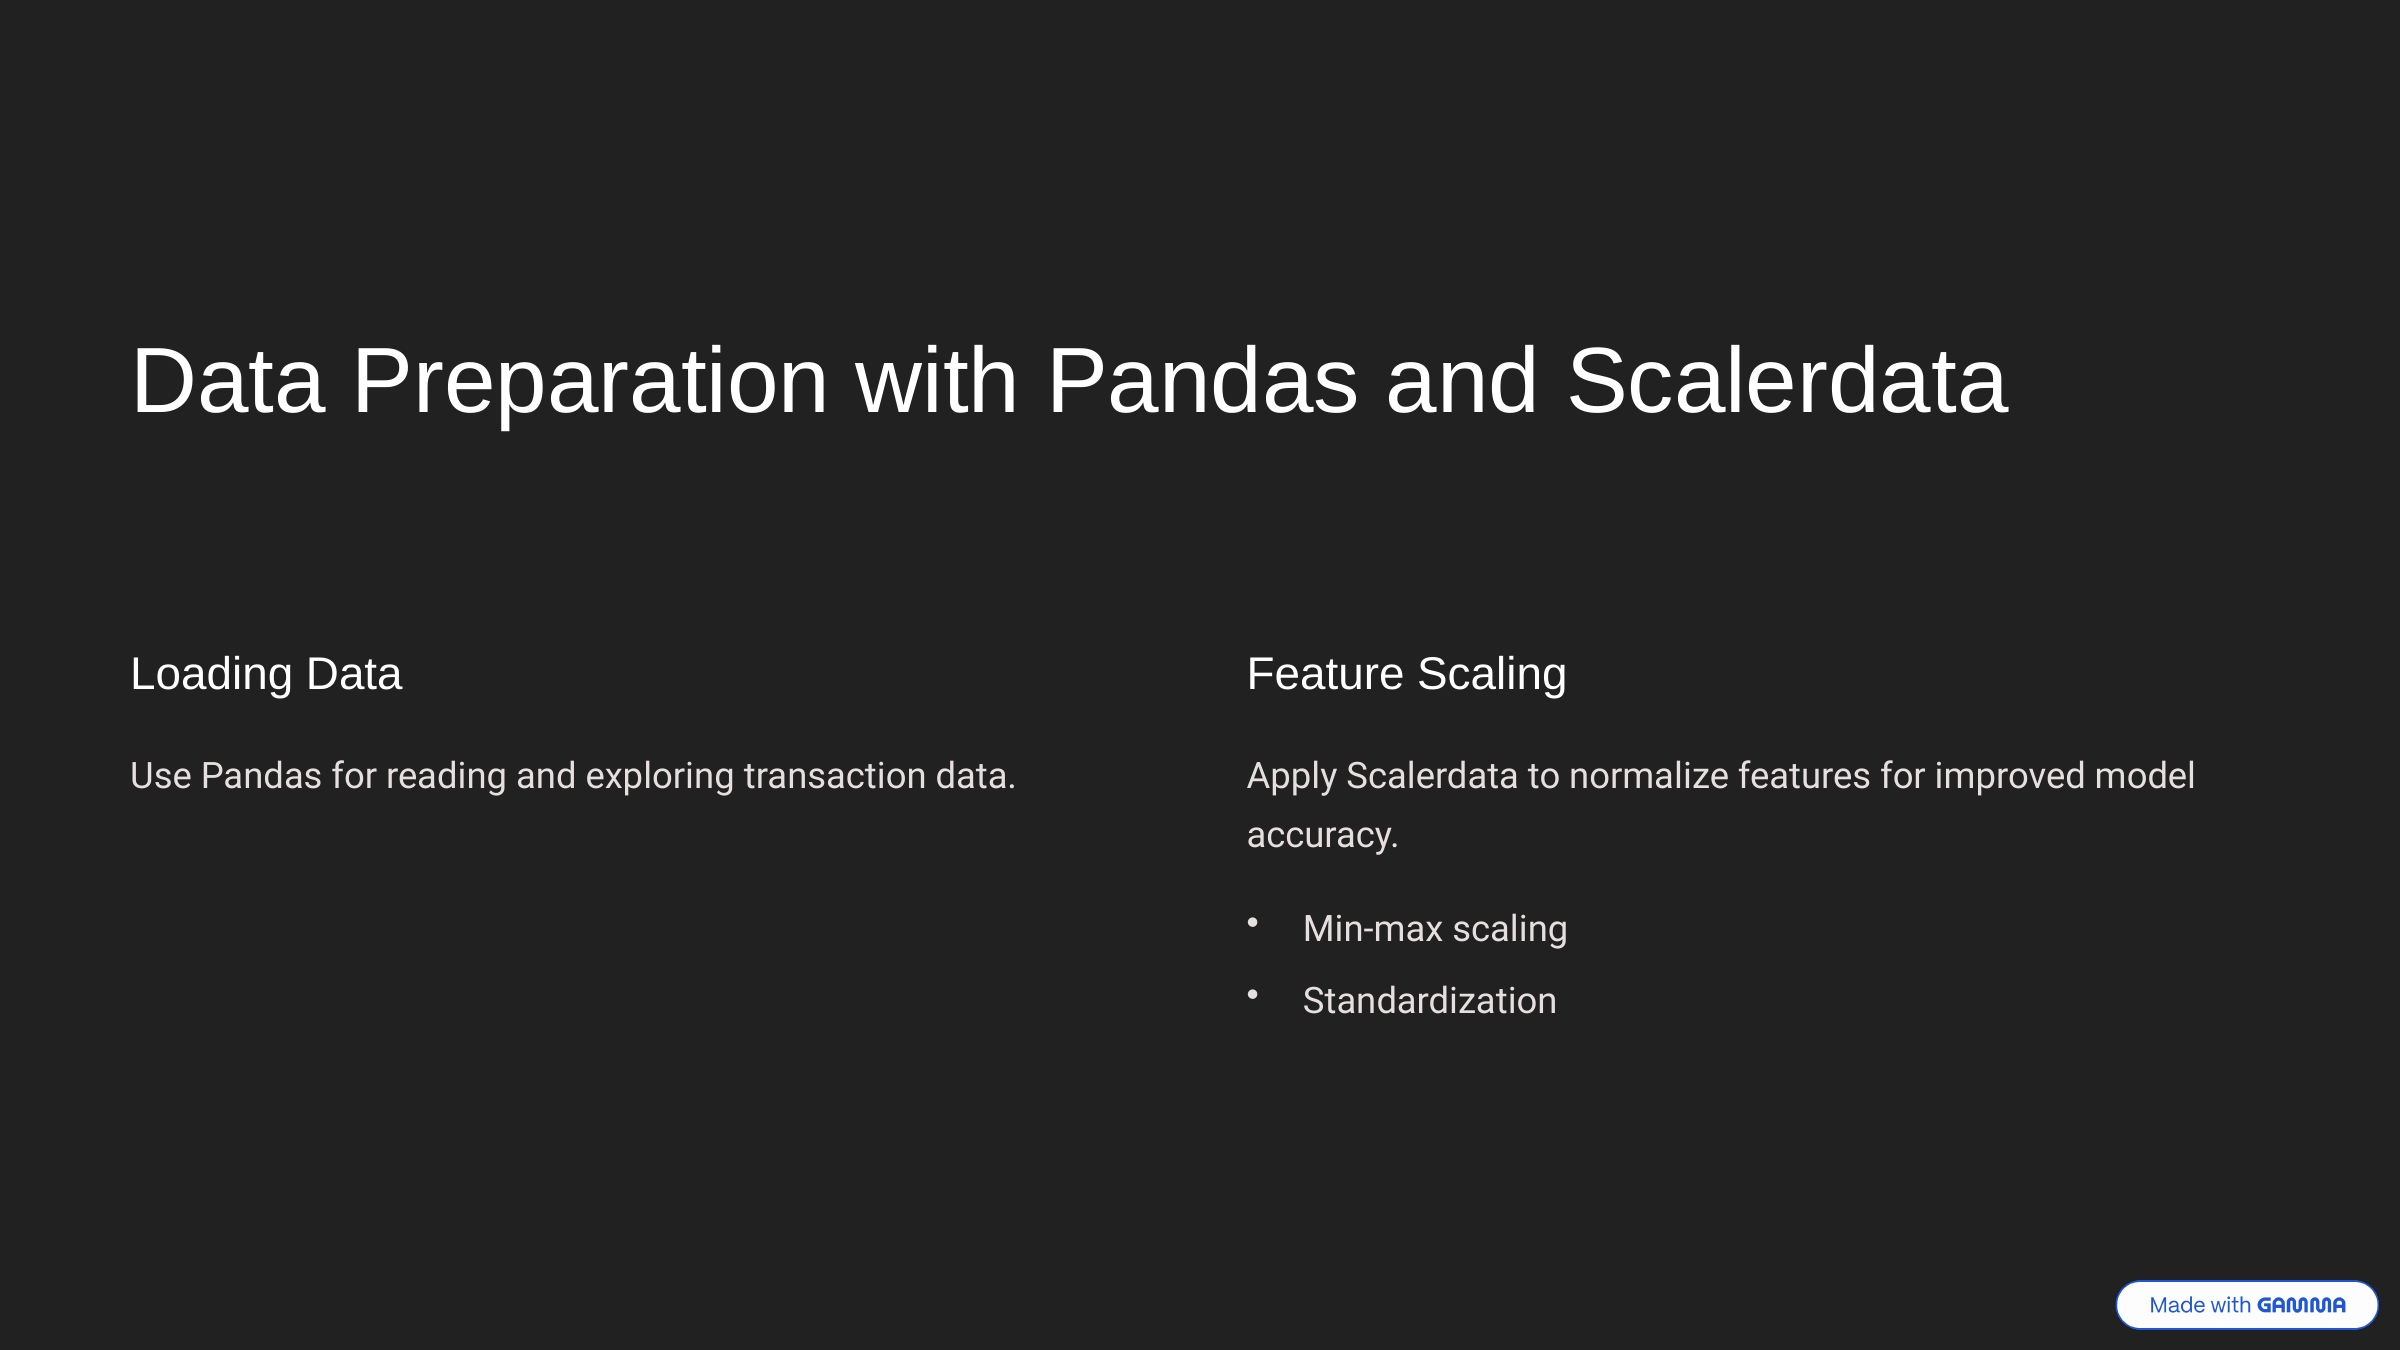

Data Preparation with Pandas and Scalerdata
Loading Data
Feature Scaling
Use Pandas for reading and exploring transaction data.
Apply Scalerdata to normalize features for improved model accuracy.
Min-max scaling
Standardization